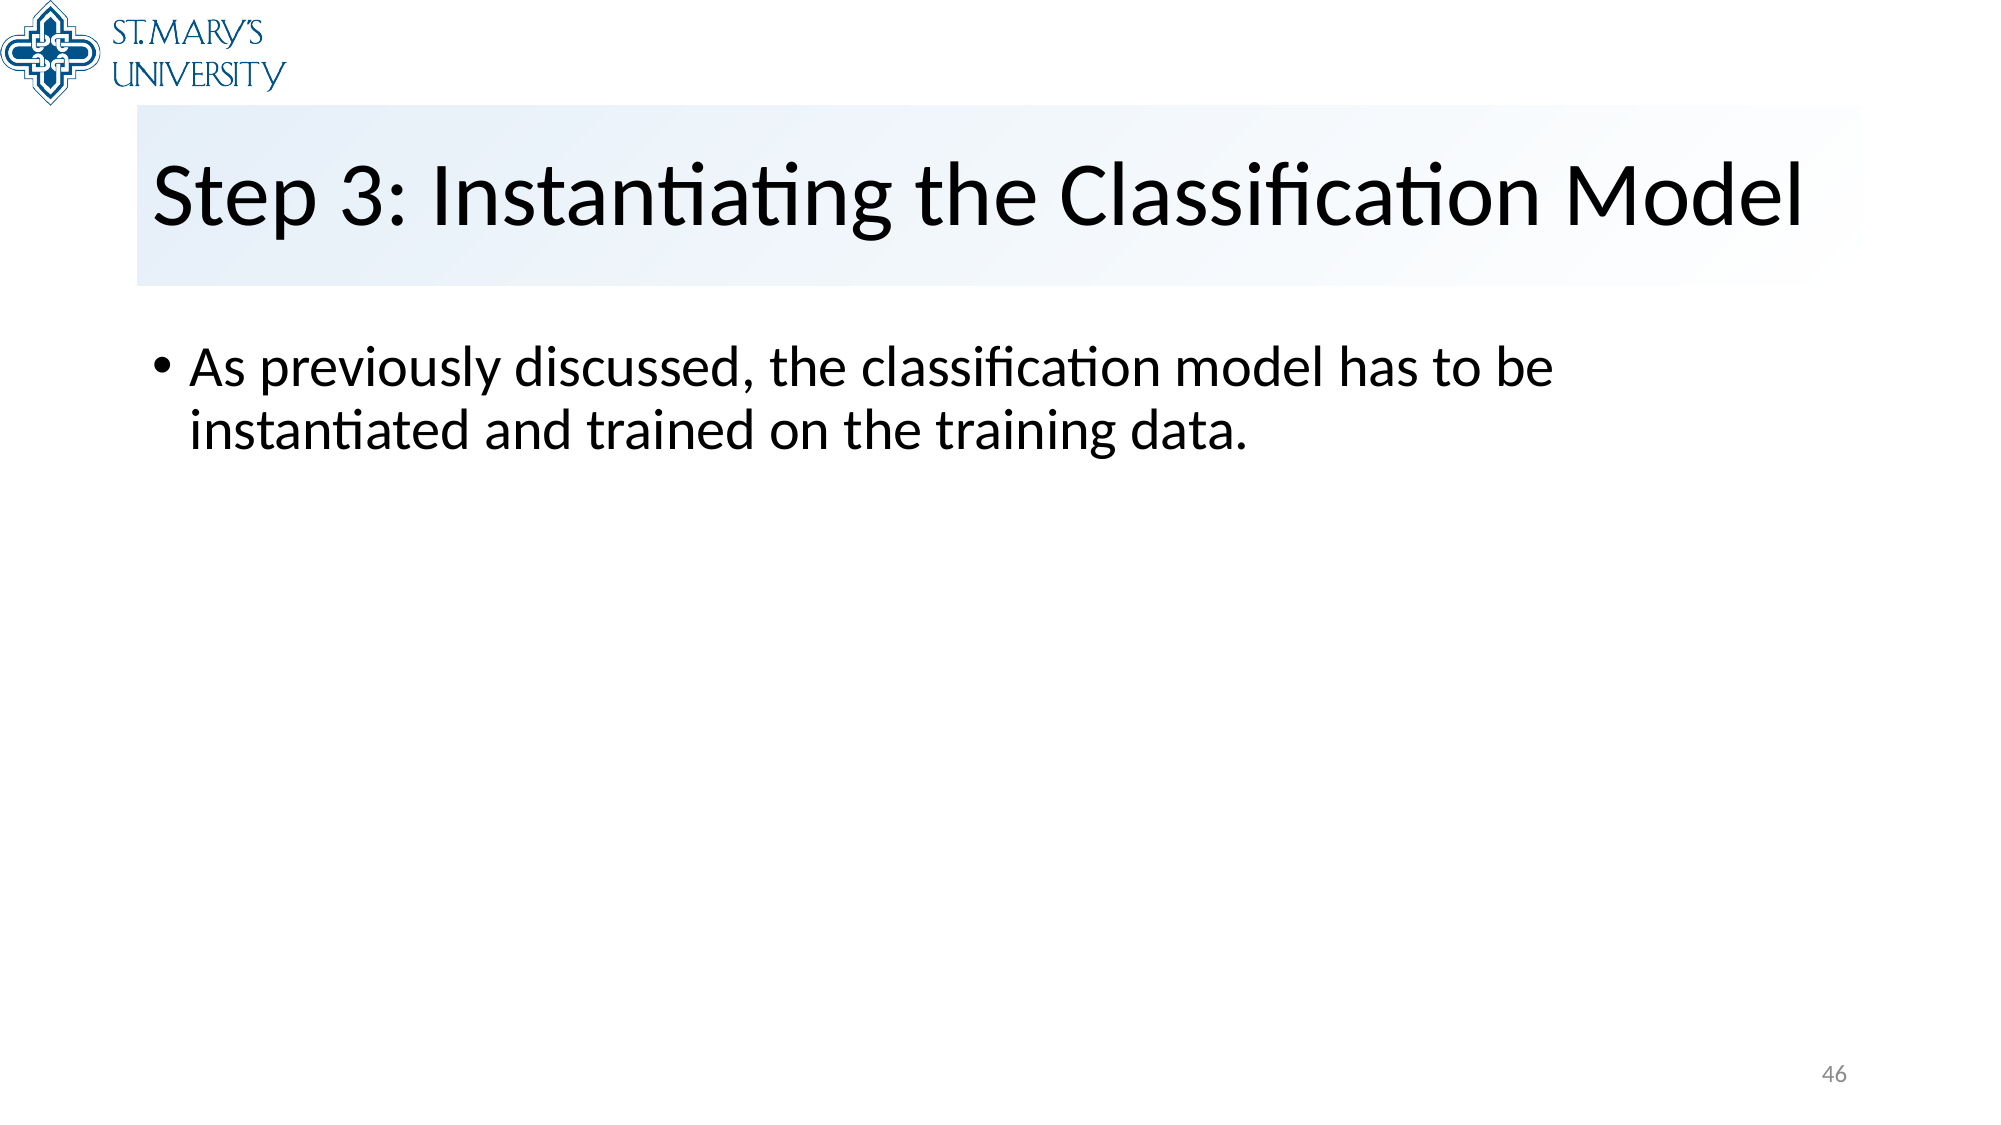

# Step 3: Instantiating the Classification Model
As previously discussed, the classification model has to be instantiated and trained on the training data.
46